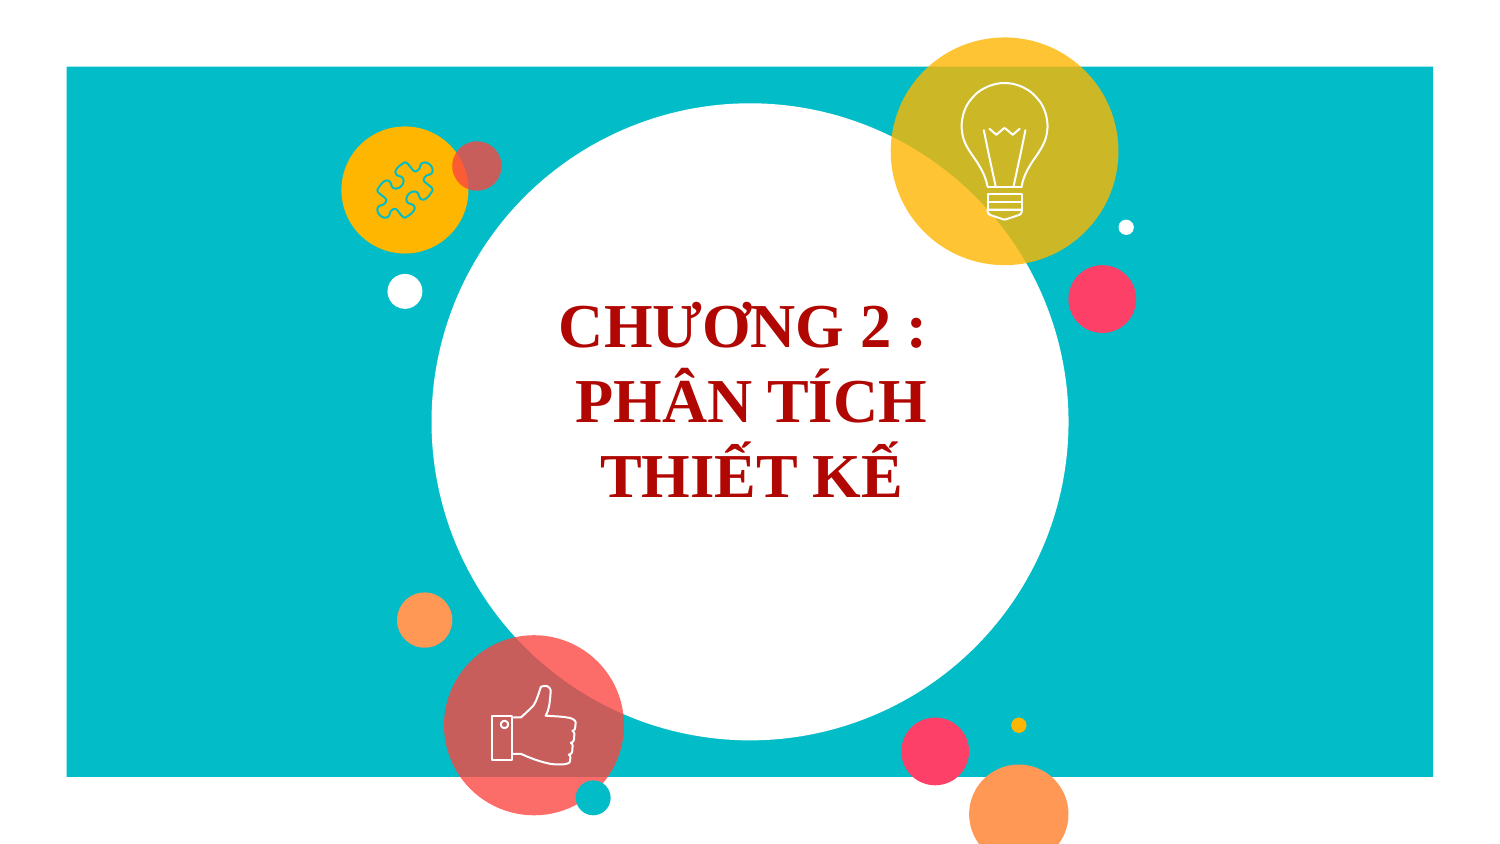

# CHƯƠNG 2 : PHÂN TÍCH THIẾT KẾ